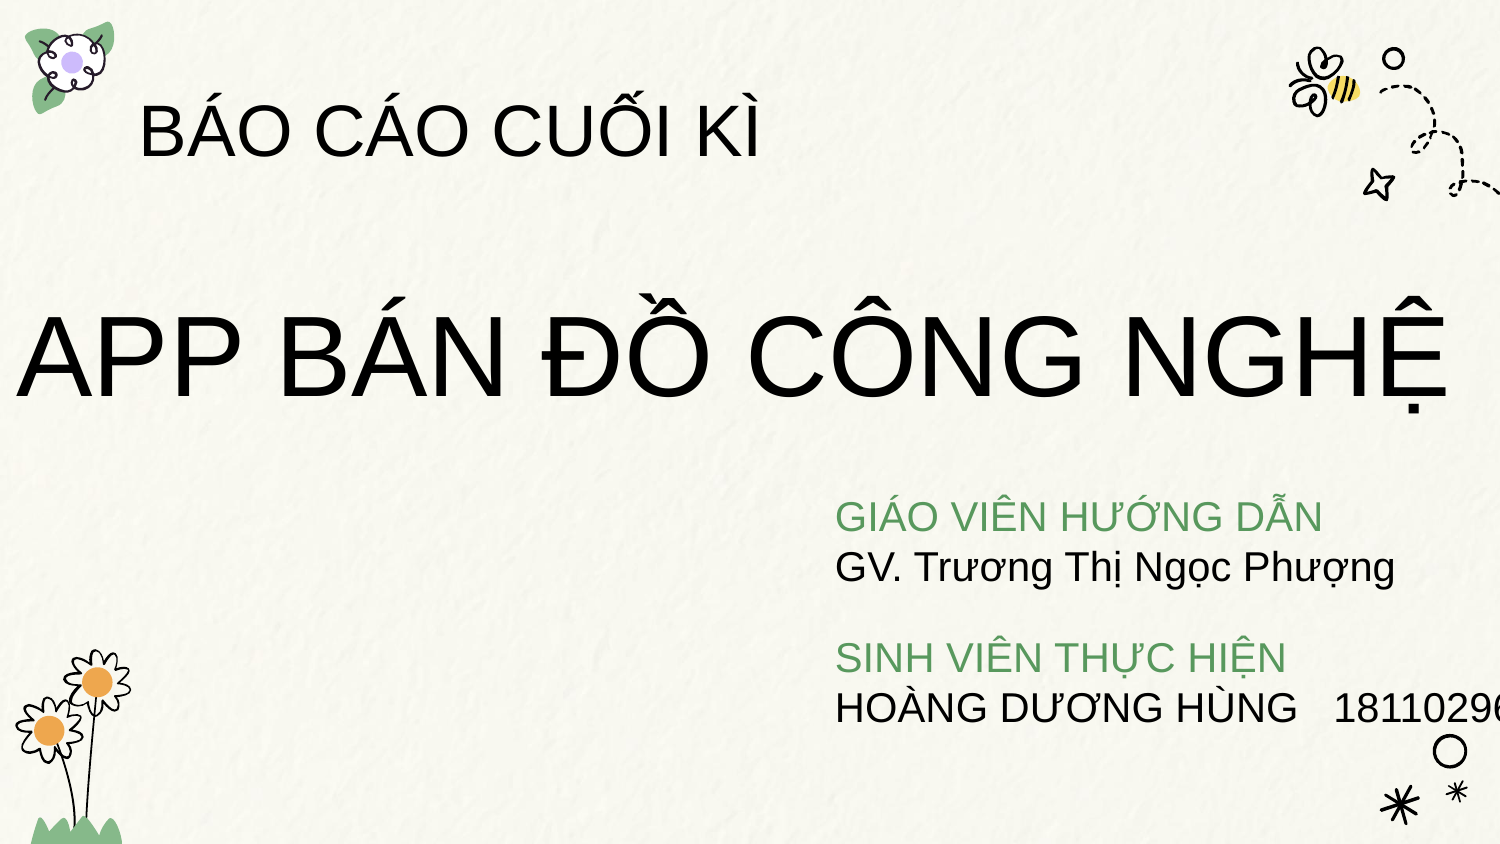

# BÁO CÁO CUỐI KÌ
APP BÁN ĐỒ CÔNG NGHỆ
GIÁO VIÊN HƯỚNG DẪN
GV. Trương Thị Ngọc Phượng
SINH VIÊN THỰC HIỆN
HOÀNG DƯƠNG HÙNG   18110296